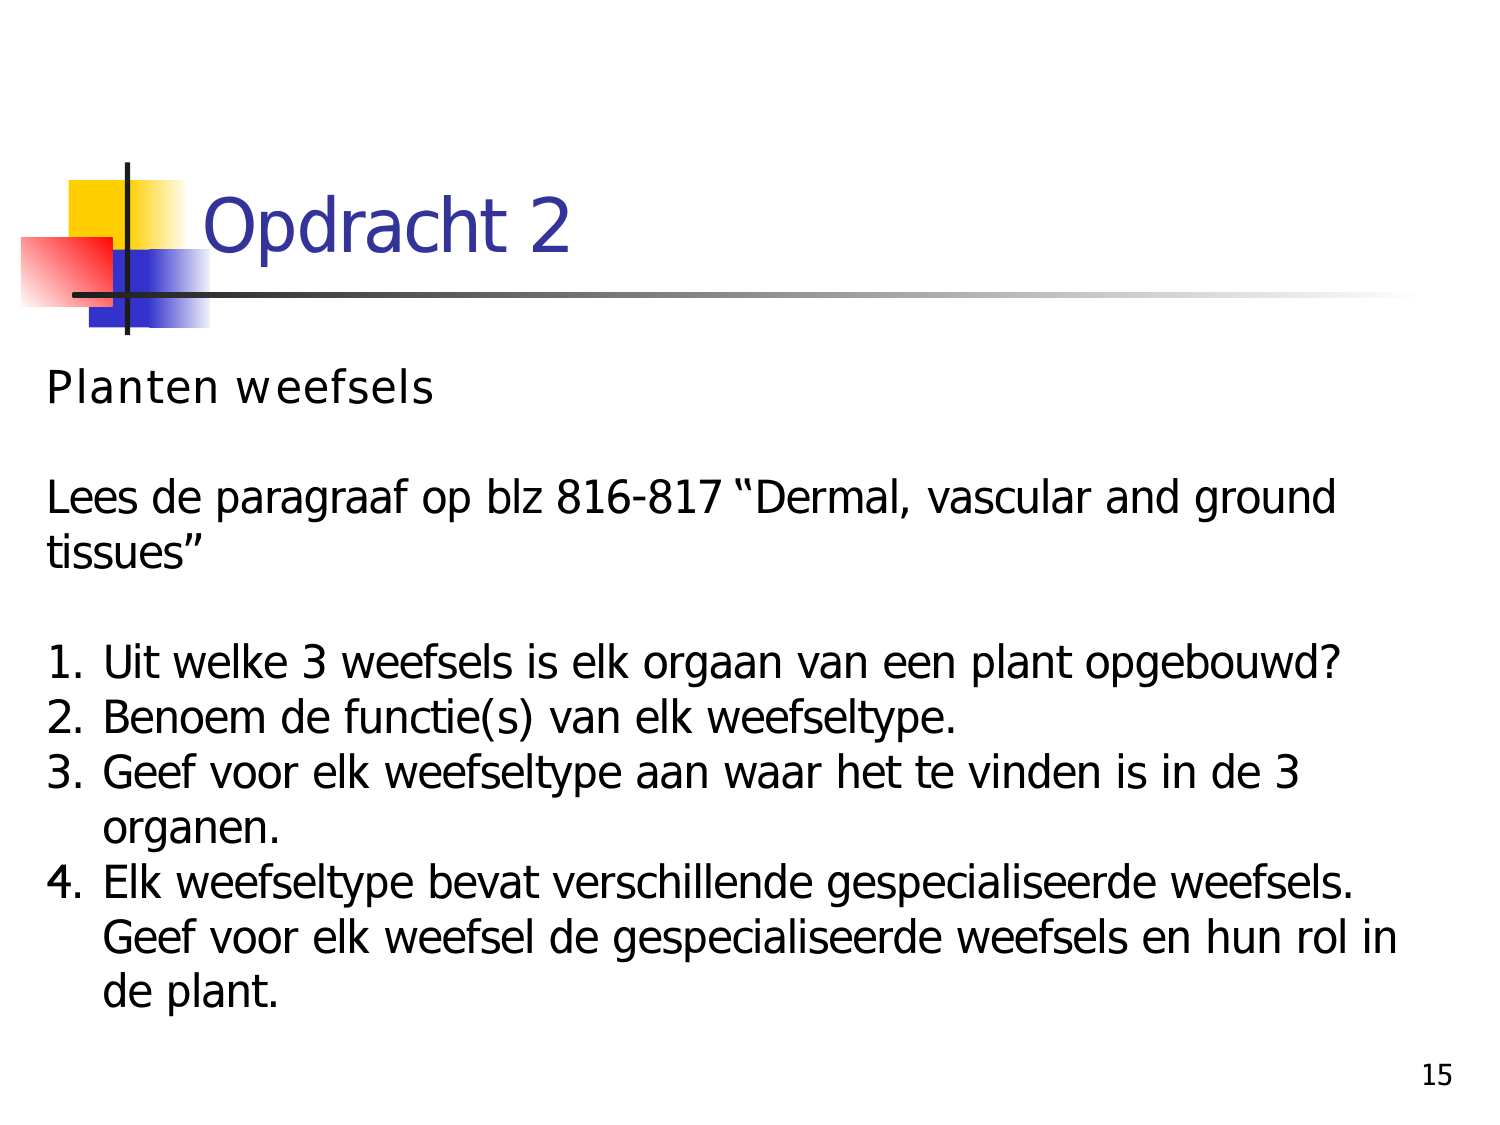

# Opdracht 2
Planten weefsels

Lees de paragraaf op blz 816-817 “Dermal, vascular and ground tissues”

Uit welke 3 weefsels is elk orgaan van een plant opgebouwd?
Benoem de functie(s) van elk weefseltype.
Geef voor elk weefseltype aan waar het te vinden is in de 3 organen.
Elk weefseltype bevat verschillende gespecialiseerde weefsels. Geef voor elk weefsel de gespecialiseerde weefsels en hun rol in de plant.

15